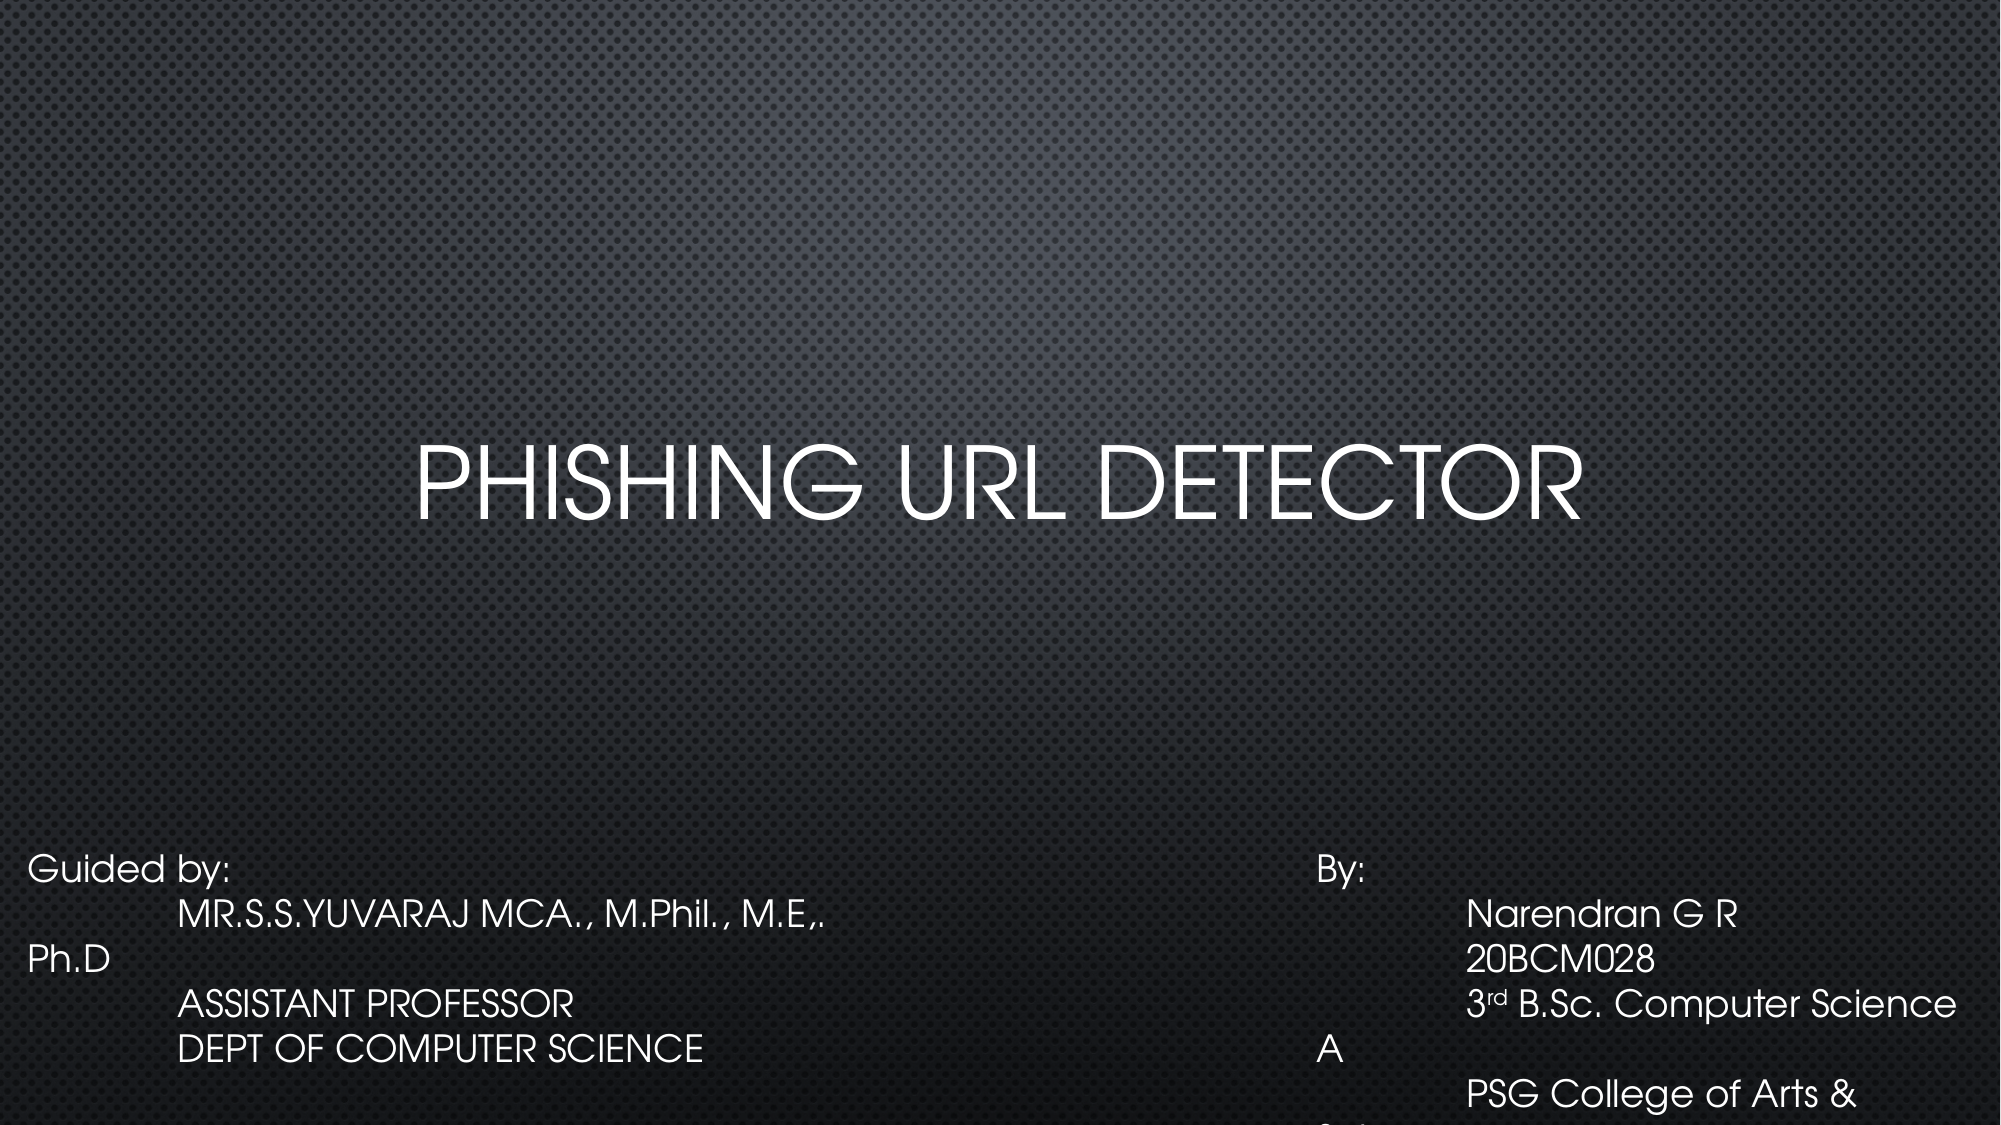

# PHISHING url detector
Guided by:
	MR.S.S.YUVARAJ MCA., M.Phil., M.E,. Ph.D
	ASSISTANT PROFESSOR
	DEPT OF COMPUTER SCIENCE

By:
	Narendran G R
	20BCM028
	3rd B.Sc. Computer Science A
	PSG College of Arts & Science